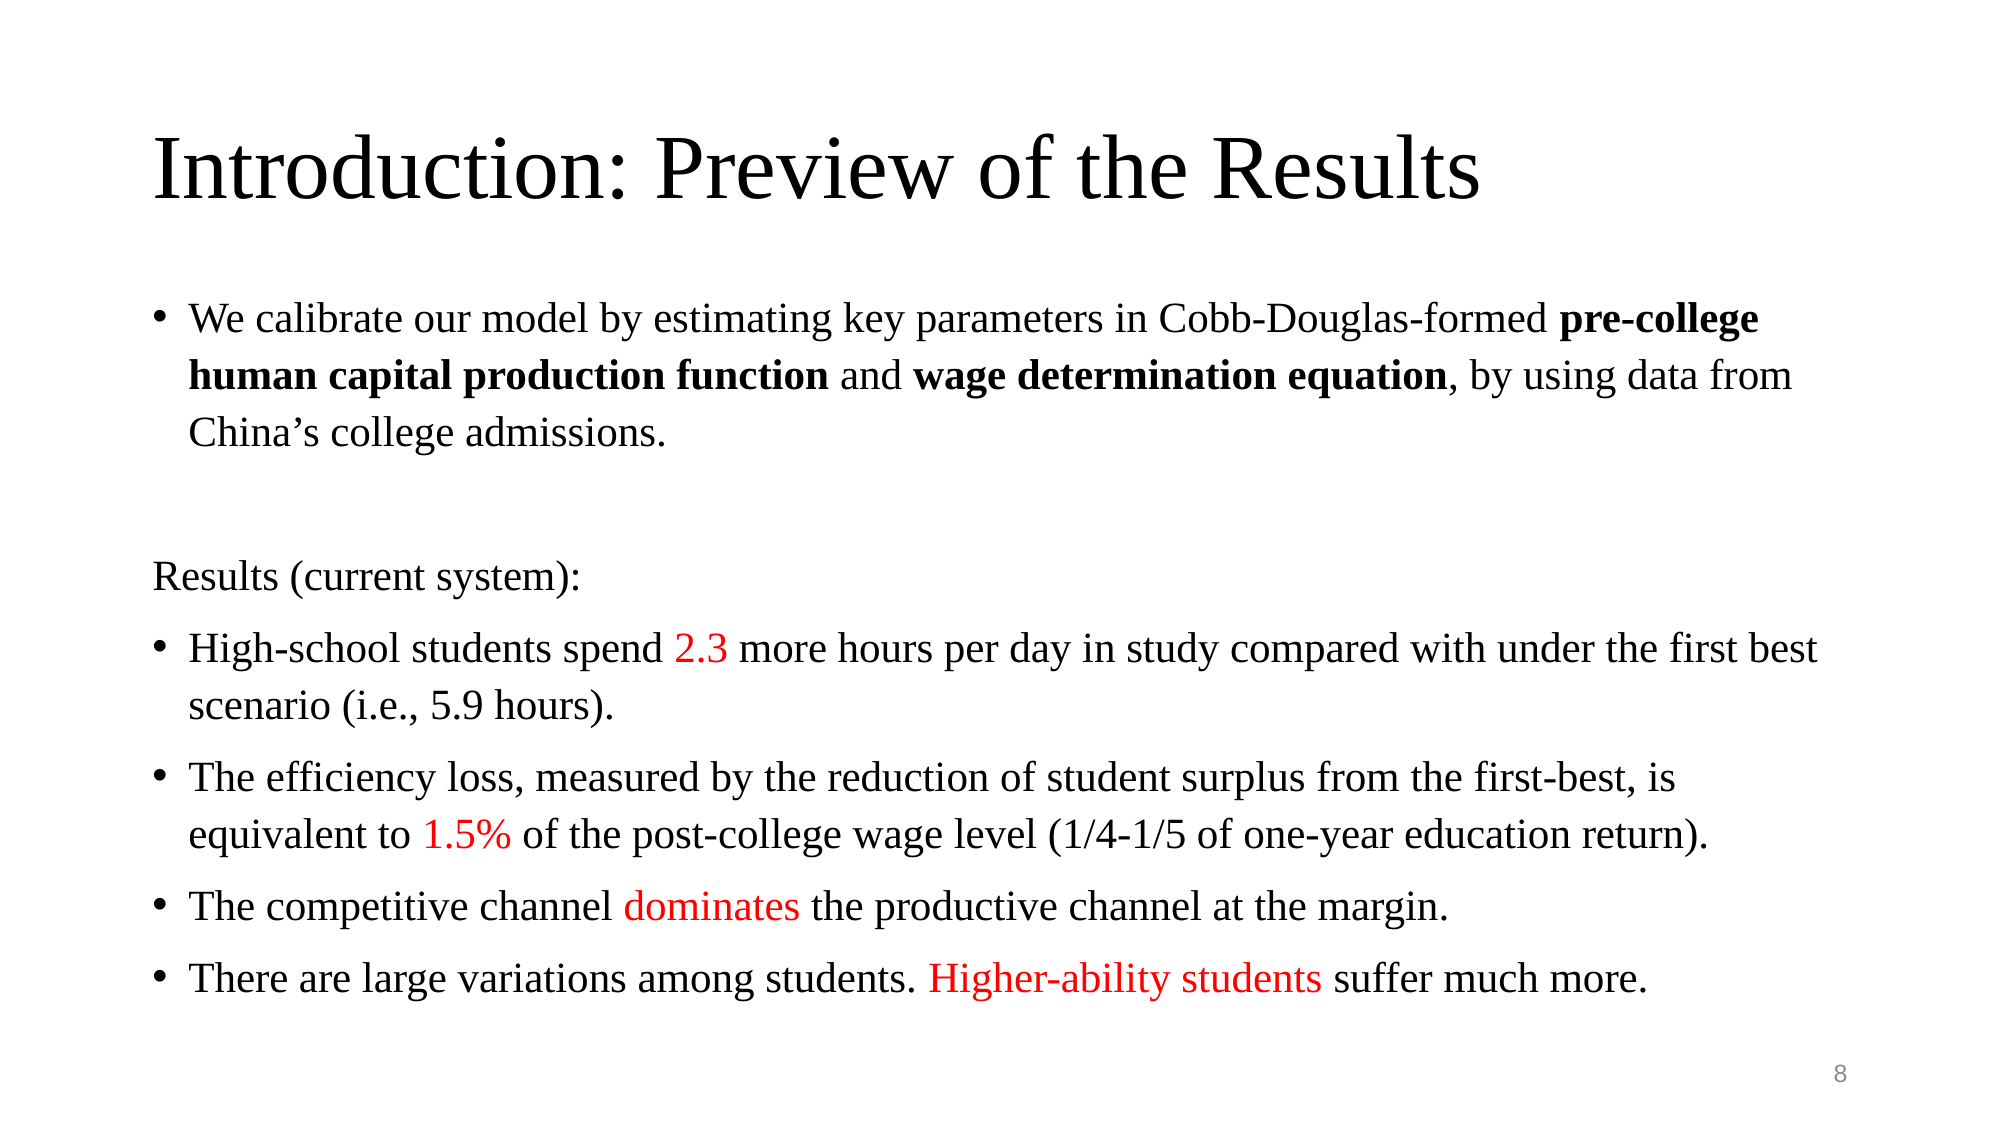

# Introduction: Preview of the Results
We calibrate our model by estimating key parameters in Cobb-Douglas-formed pre-college human capital production function and wage determination equation, by using data from China’s college admissions.

Results (current system):
High-school students spend 2.3 more hours per day in study compared with under the first best scenario (i.e., 5.9 hours).
The efficiency loss, measured by the reduction of student surplus from the first-best, is equivalent to 1.5% of the post-college wage level (1/4-1/5 of one-year education return).
The competitive channel dominates the productive channel at the margin.
There are large variations among students. Higher-ability students suffer much more.
8